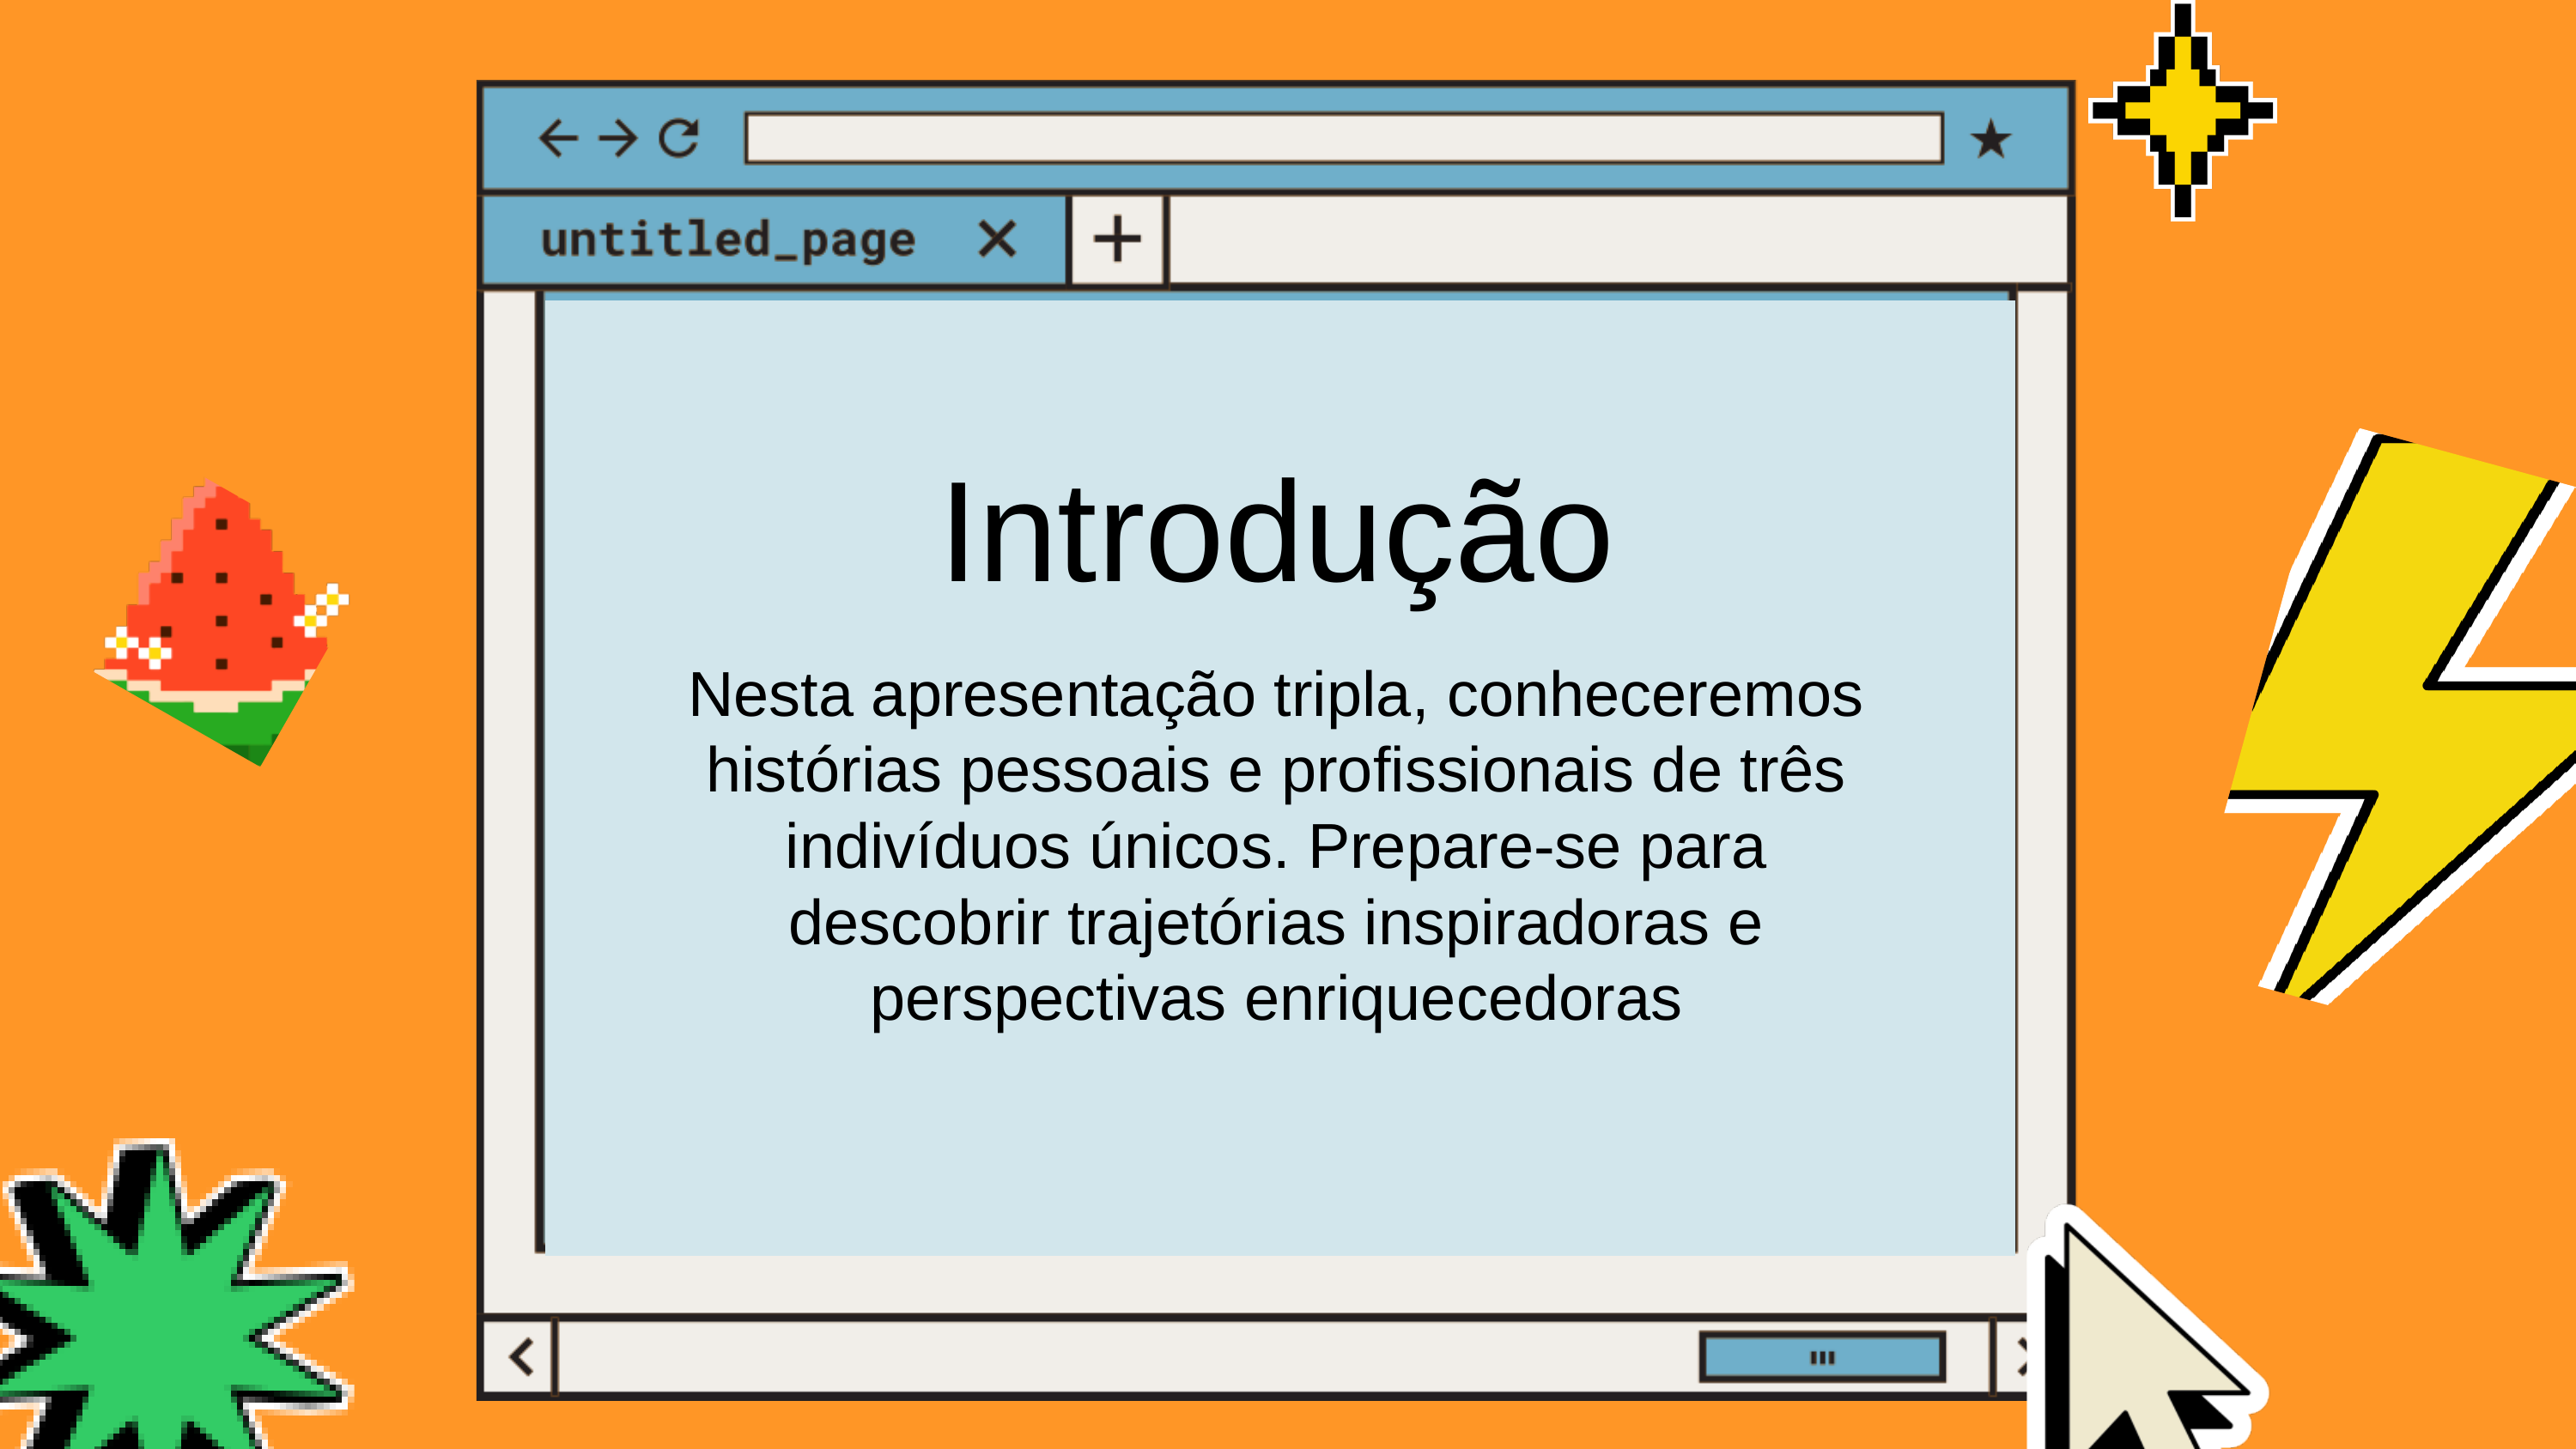

Introdução

Nesta apresentação tripla, conheceremos histórias pessoais e profissionais de três indivíduos únicos. Prepare-se para descobrir trajetórias inspiradoras e perspectivas enriquecedoras